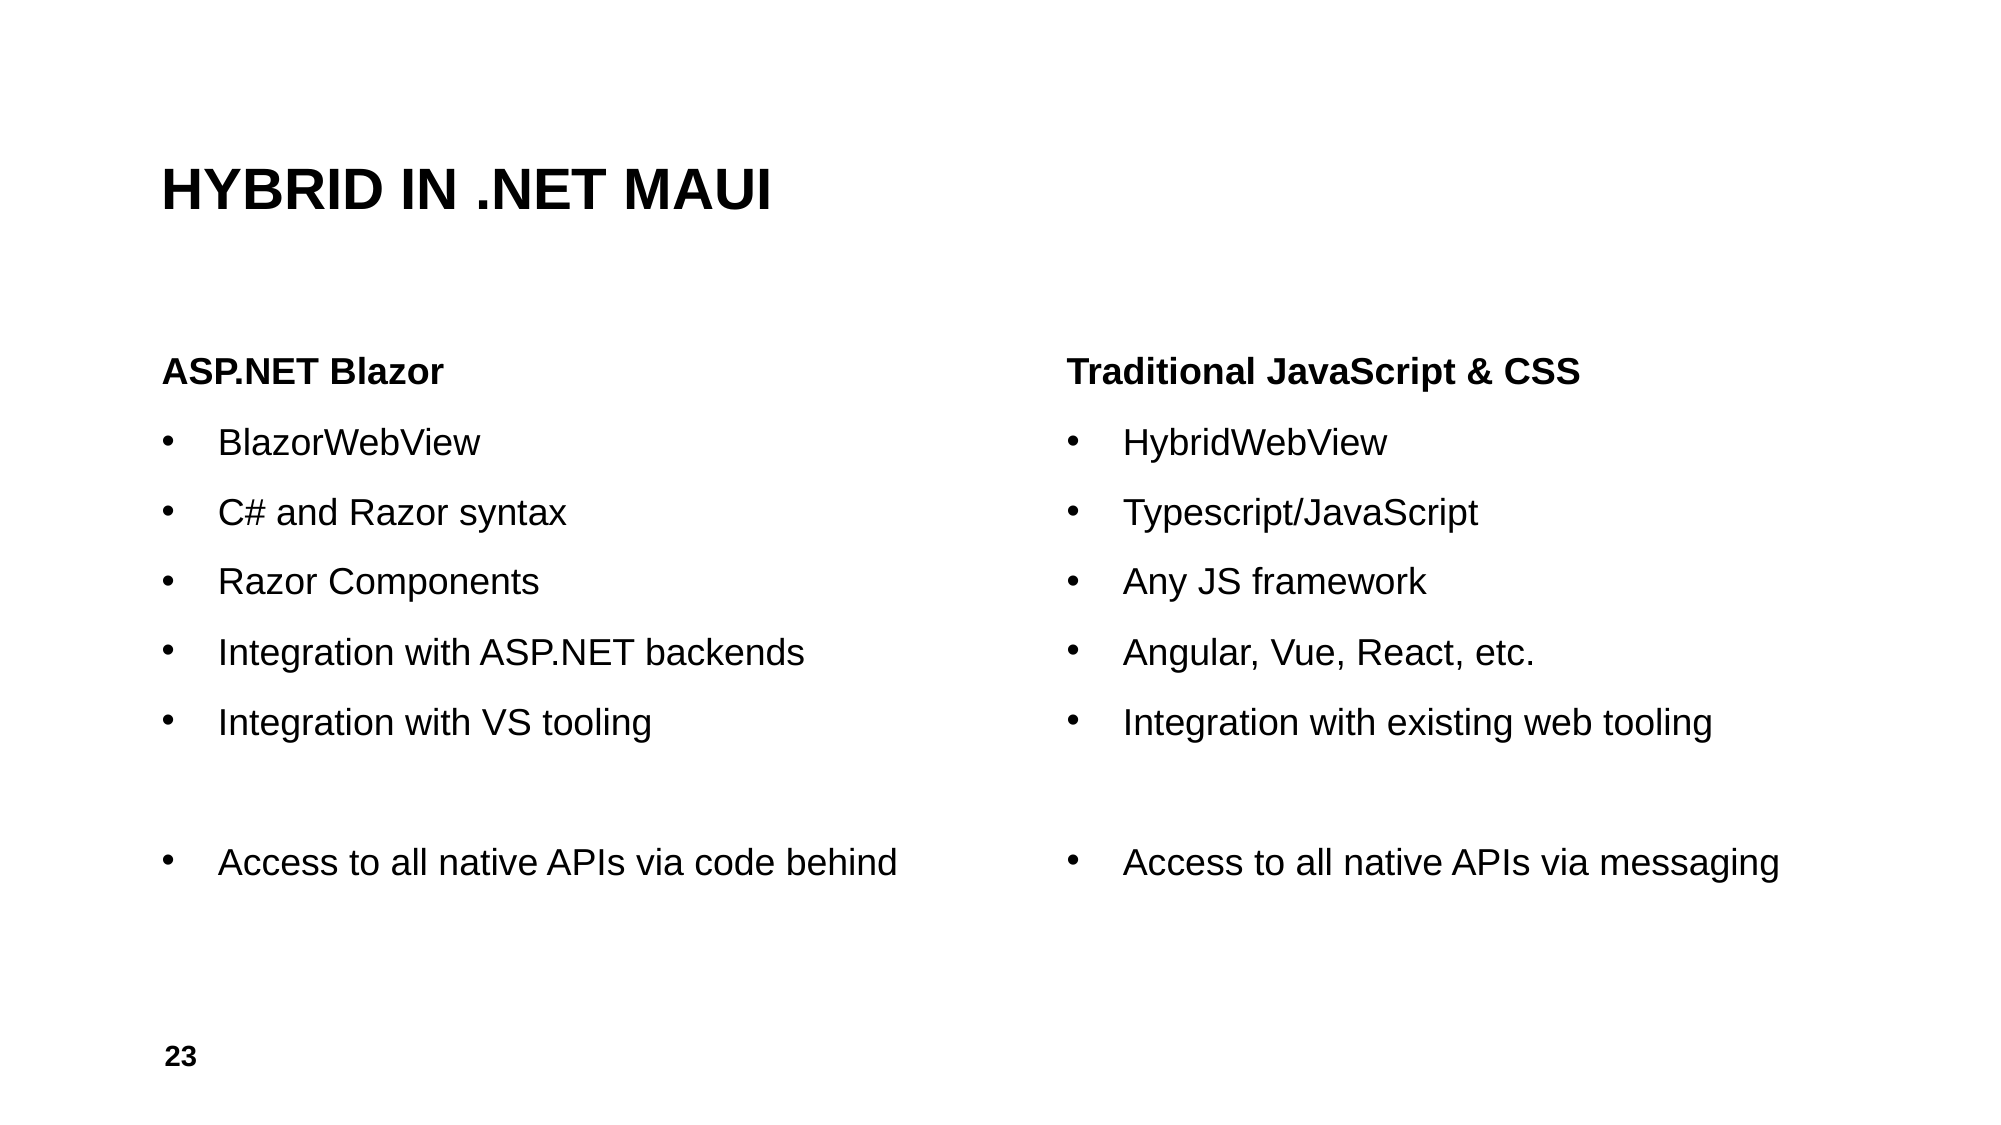

# Hybrid in .NET MAUI
ASP.NET Blazor
BlazorWebView
C# and Razor syntax
Razor Components
Integration with ASP.NET backends
Integration with VS tooling

Access to all native APIs via code behind
Traditional JavaScript & CSS
HybridWebView
Typescript/JavaScript
Any JS framework
Angular, Vue, React, etc.
Integration with existing web tooling

Access to all native APIs via messaging
23